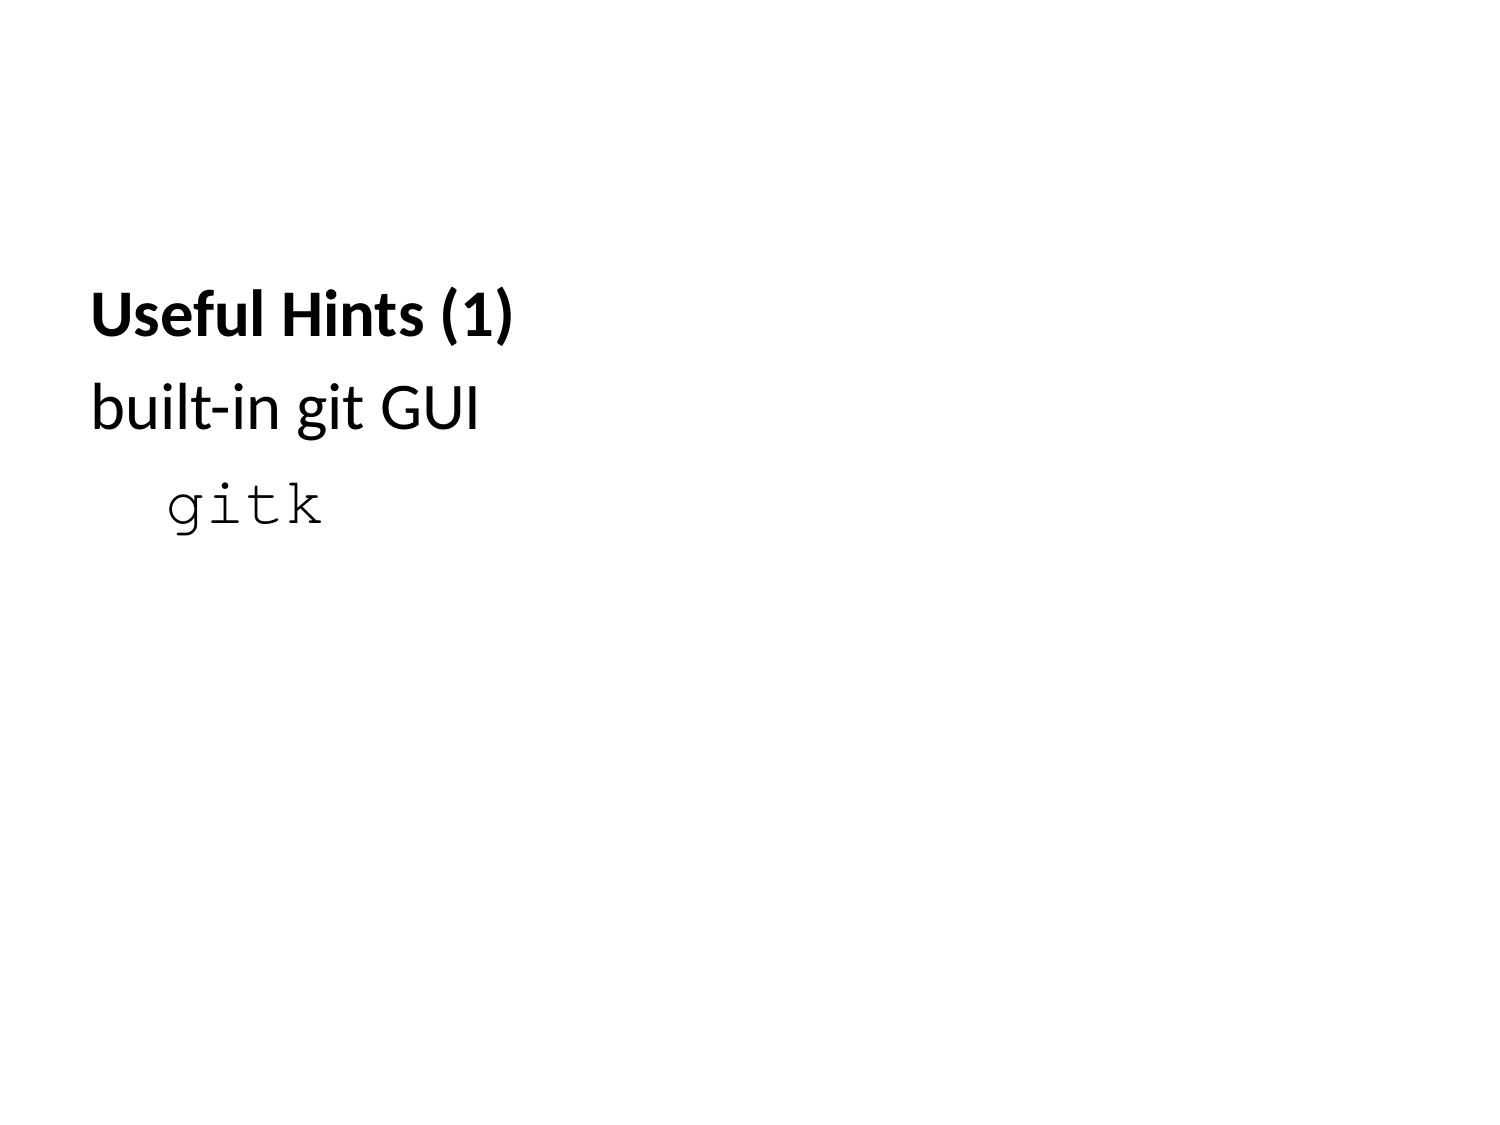

Useful Hints (1)
built-in git GUI
gitk